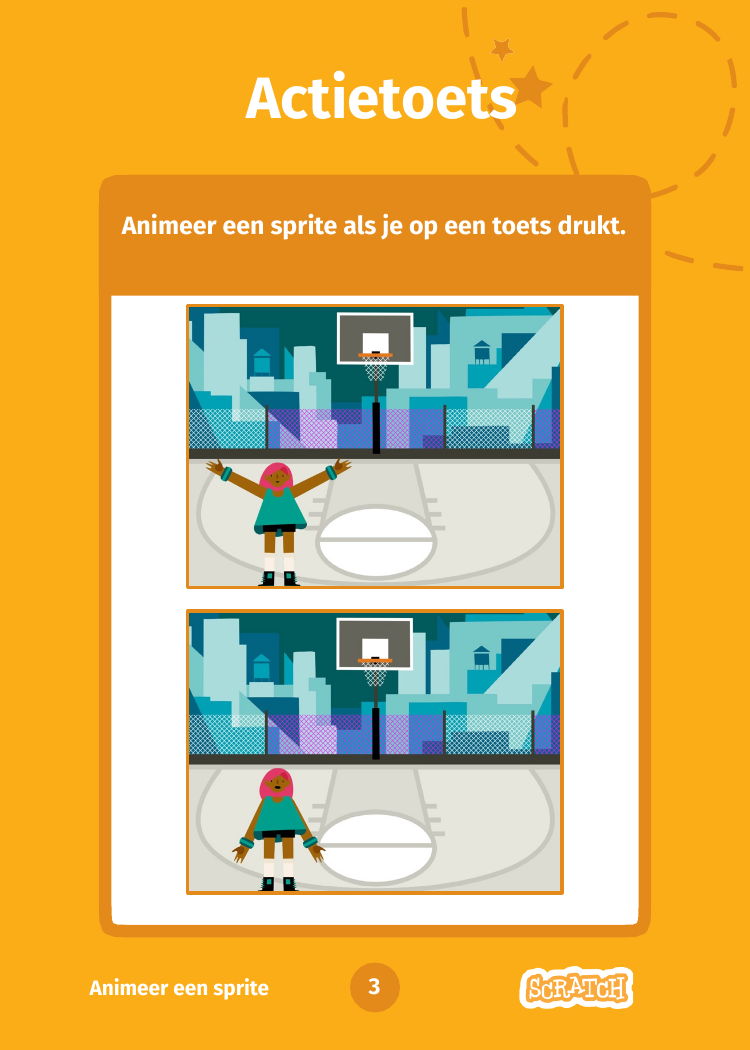

# Actietoets

Animeer een sprite als je op een toets drukt.

3
Animeer een sprite
Dance Party!